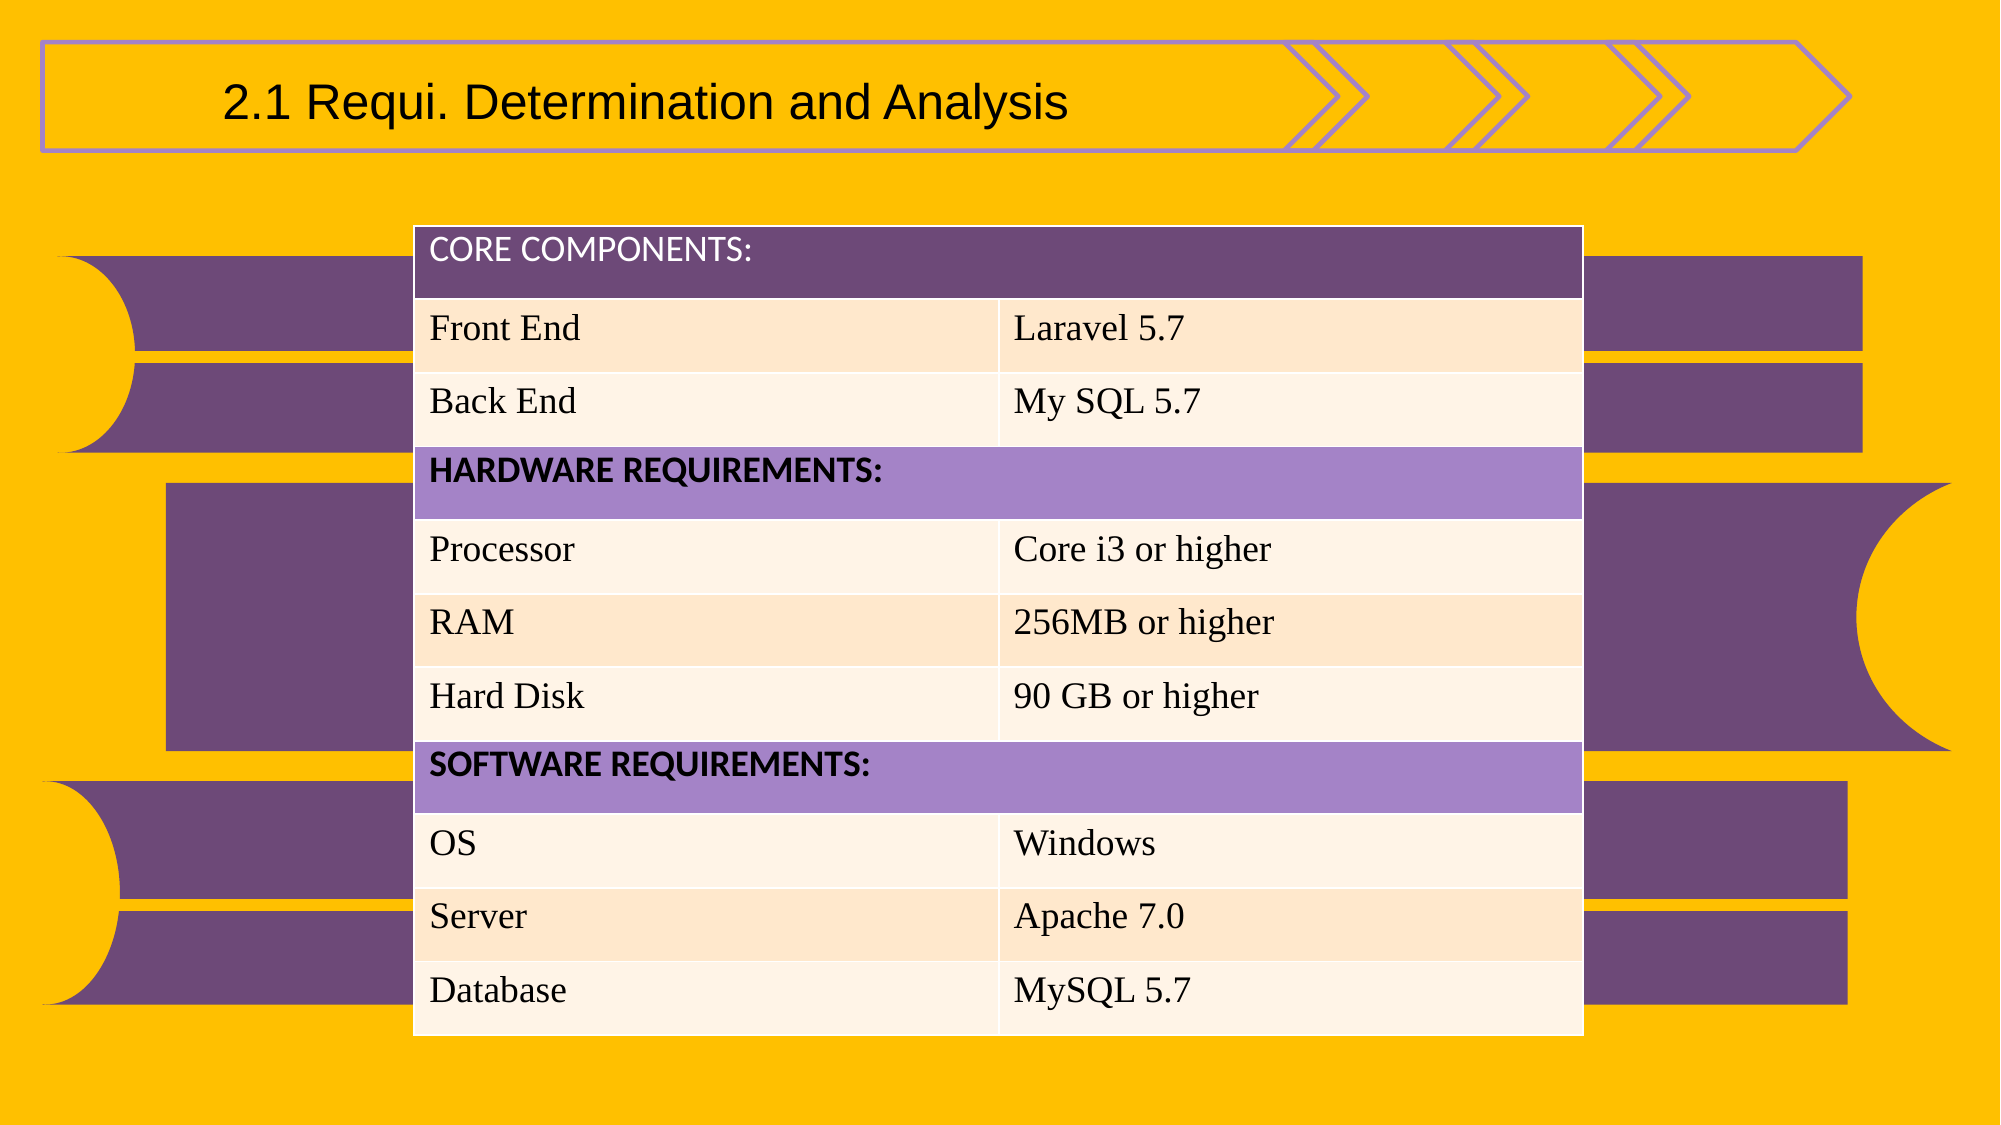

2.1 Requi. Determination and Analysis
| CORE COMPONENTS: |  |
| --- | --- |
| Front End | Laravel 5.7 |
| Back End | My SQL 5.7 |
| HARDWARE REQUIREMENTS: |  |
| Processor | Core i3 or higher |
| RAM | 256MB or higher |
| Hard Disk | 90 GB or higher |
| SOFTWARE REQUIREMENTS: |  |
| OS | Windows |
| Server | Apache 7.0 |
| Database | MySQL 5.7 |